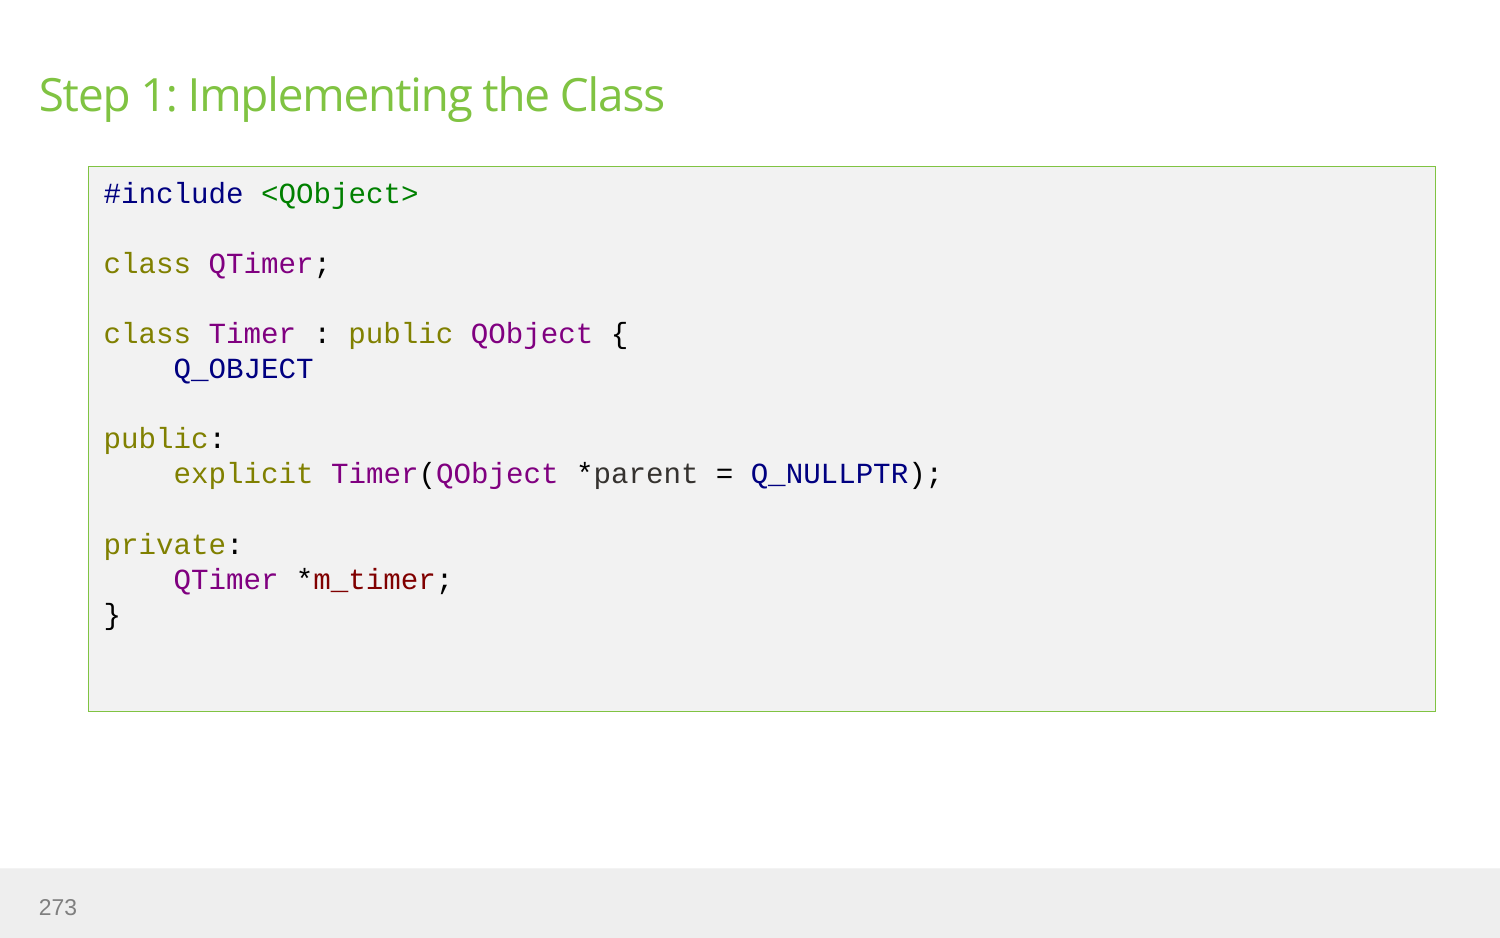

# Step 1: Implementing the Class
#include <QObject>
class QTimer;
class Timer : public QObject {
    Q_OBJECT
public:
    explicit Timer(QObject *parent = Q_NULLPTR);
private:
    QTimer *m_timer;
}
273